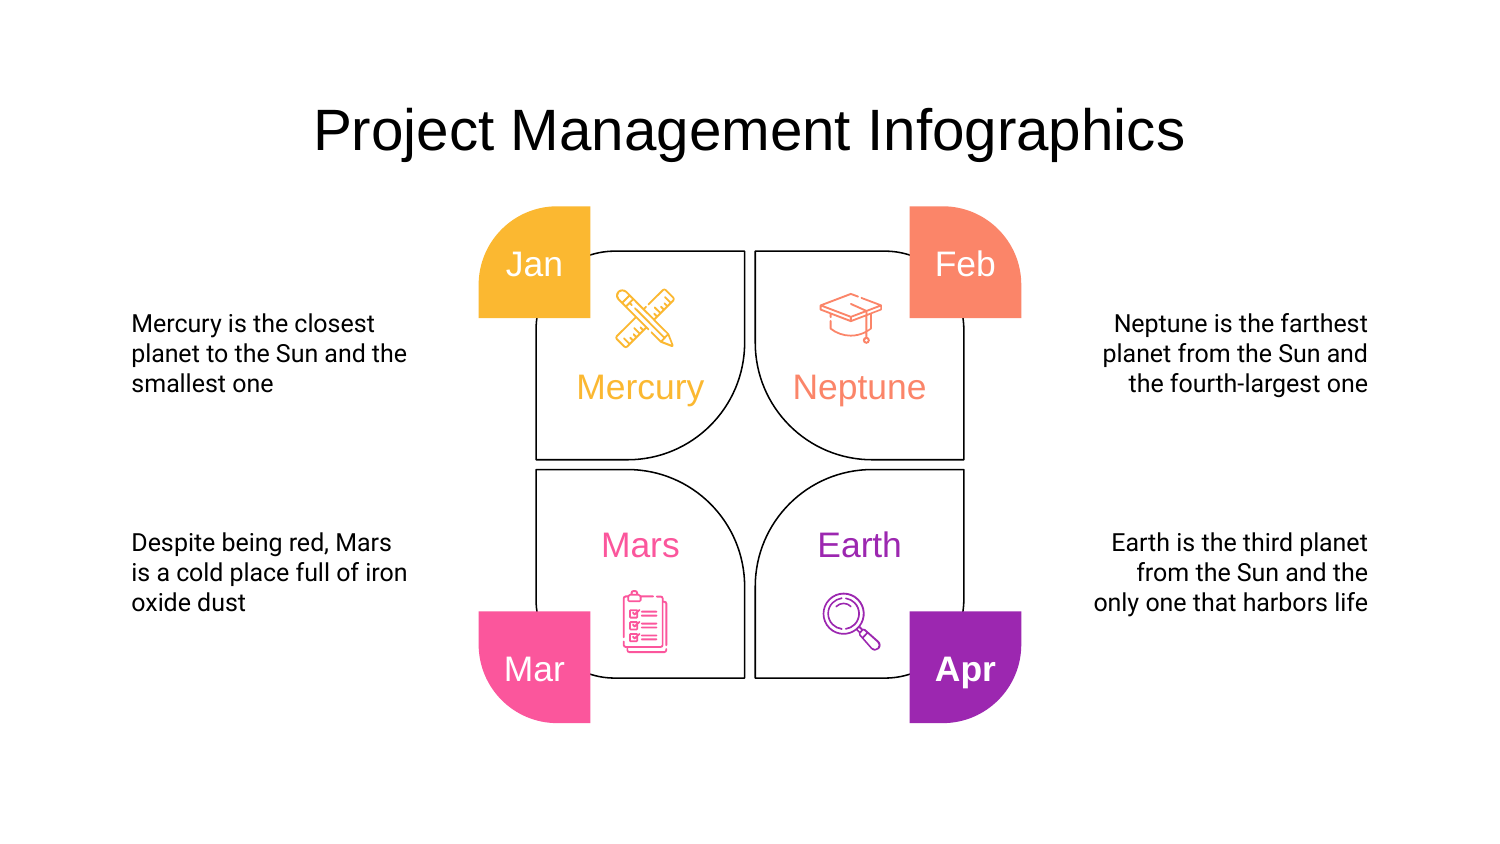

# Project Management Infographics
Jan
Mercury
Feb
Neptune

Mercury is the closest planet to the Sun and the smallest one
Neptune is the farthest planet from the Sun and the fourth-largest one

Mars
Mar
Earth
Apr
Despite being red, Mars is a cold place full of iron oxide dust
Earth is the third planet from the Sun and the only one that harbors life